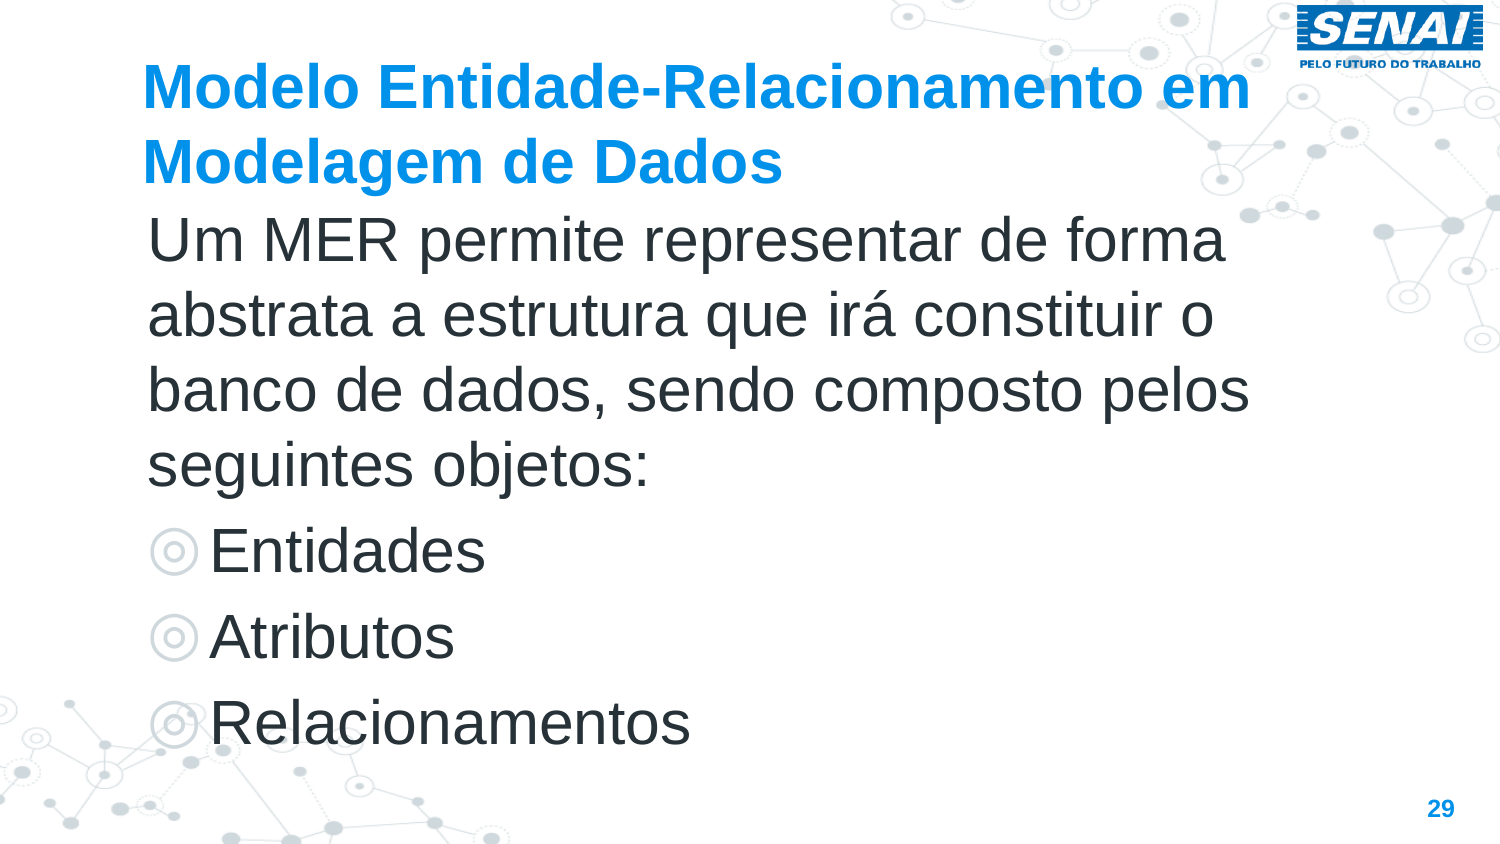

# Modelo Entidade-Relacionamento em Modelagem de Dados
Um MER permite representar de forma abstrata a estrutura que irá constituir o banco de dados, sendo composto pelos seguintes objetos:
Entidades
Atributos
Relacionamentos

29